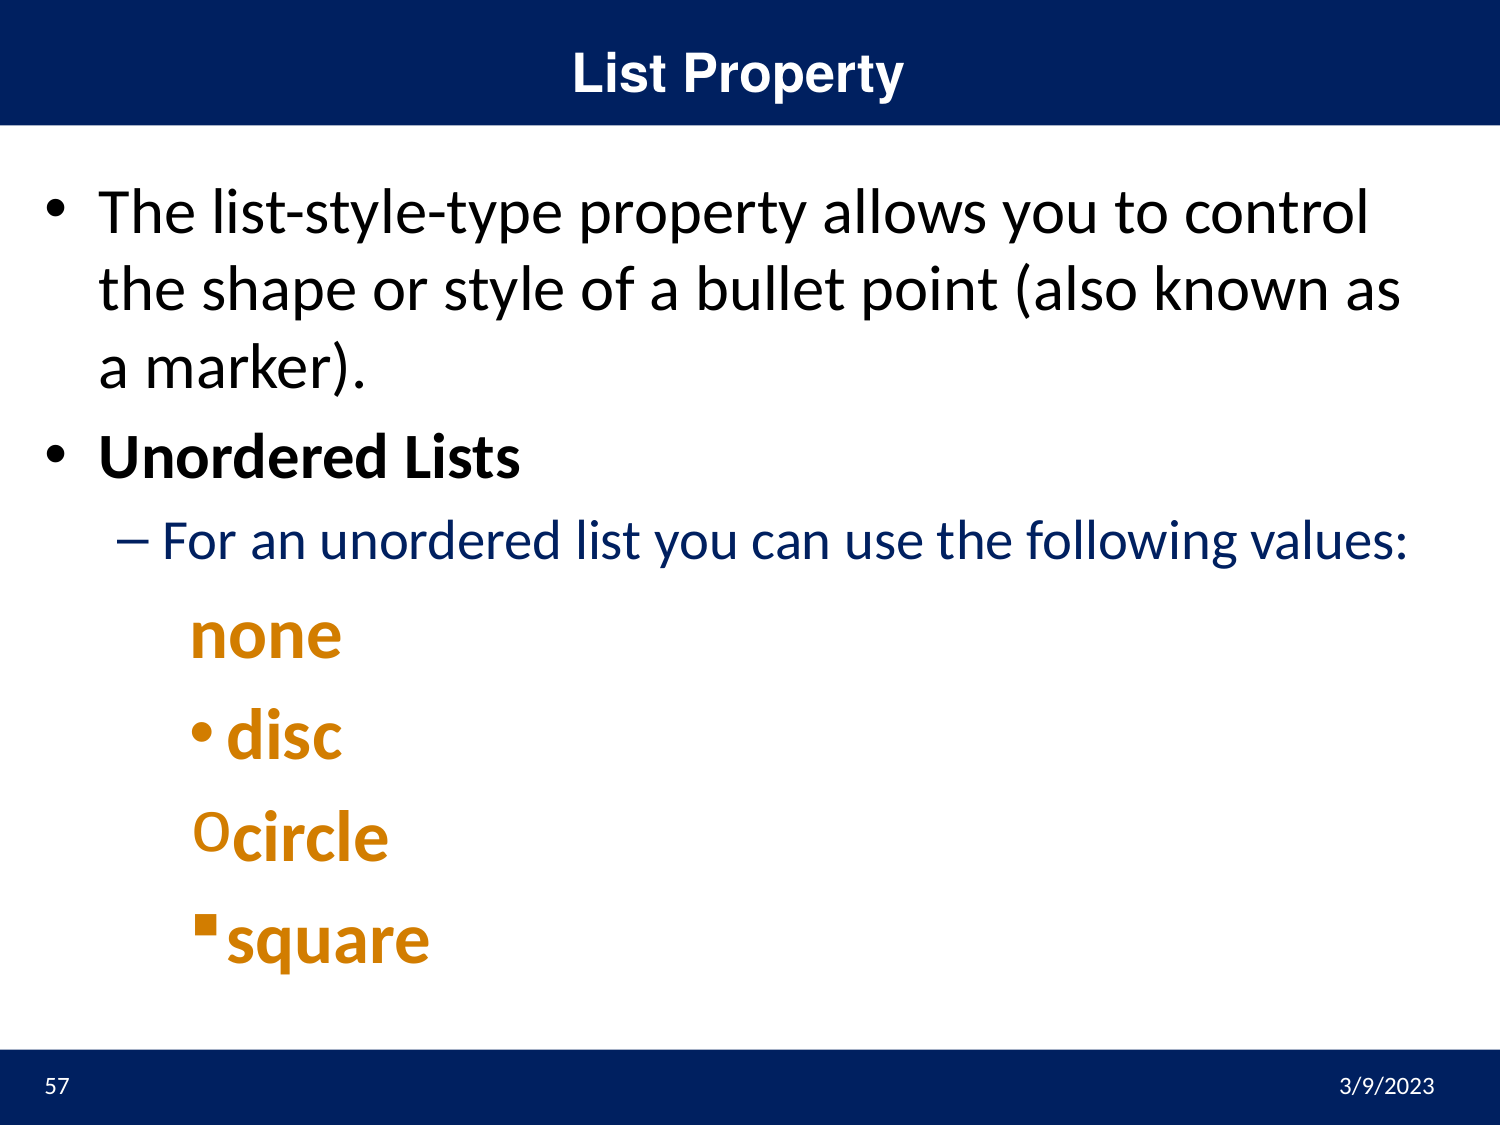

# List Property
The list-style-type property allows you to control the shape or style of a bullet point (also known as a marker).
Unordered Lists
For an unordered list you can use the following values:
none
disc
circle
square
57
3/9/2023